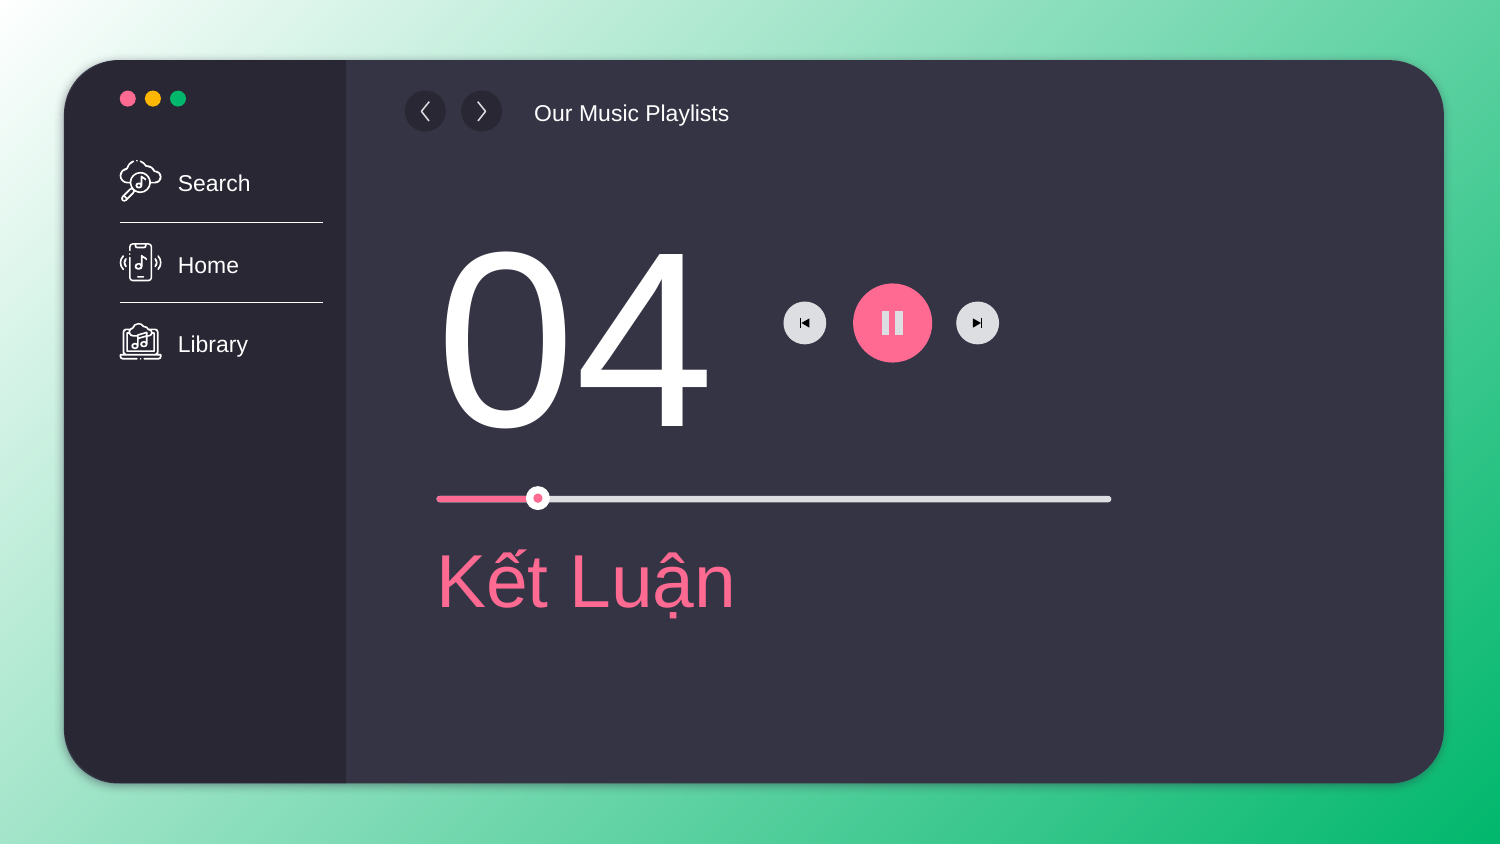

Search

Home

Library

Our Music Playlists
04

# Kết Luận